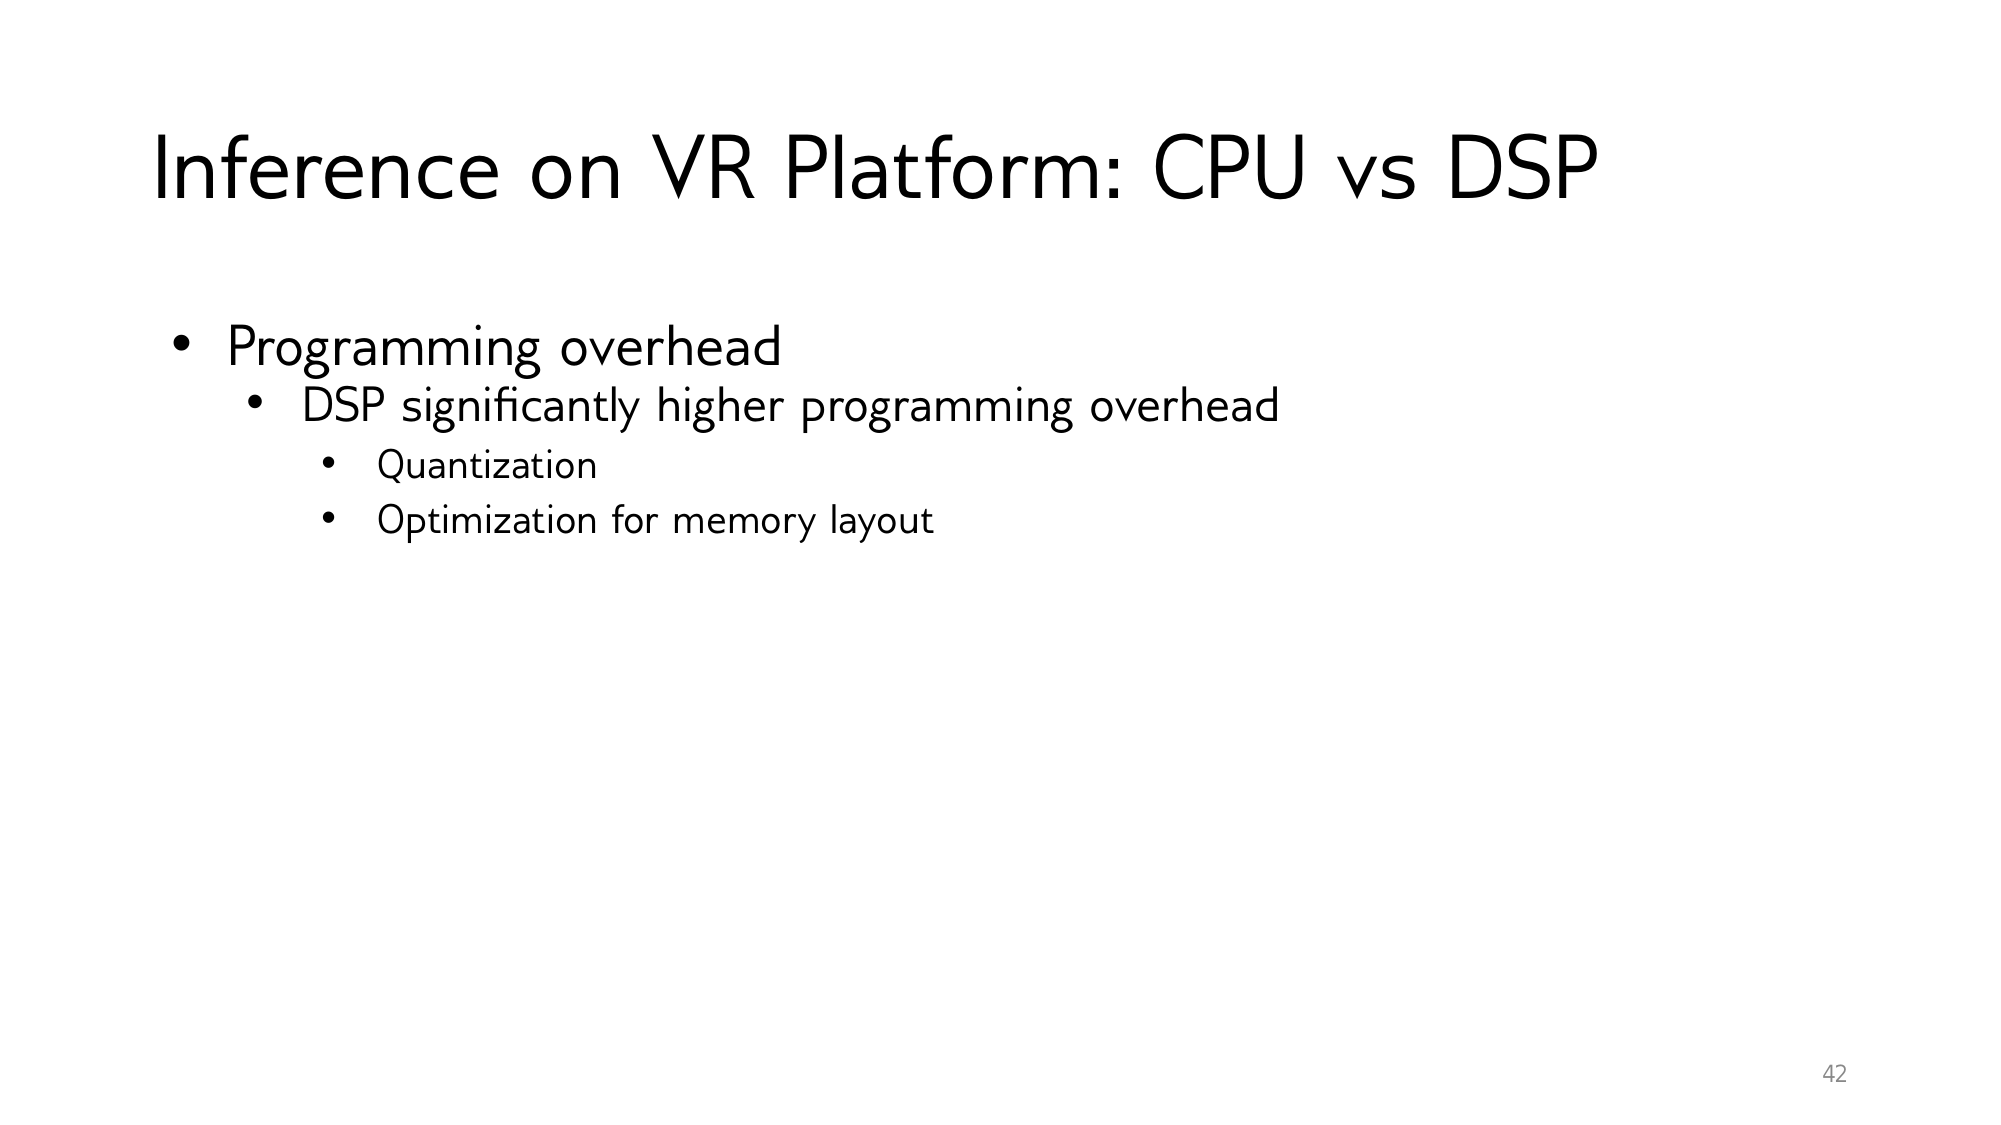

# Inference on VR Platform: CPU vs DSP
Programming overhead
DSP significantly higher programming overhead
Quantization
Optimization for memory layout

42